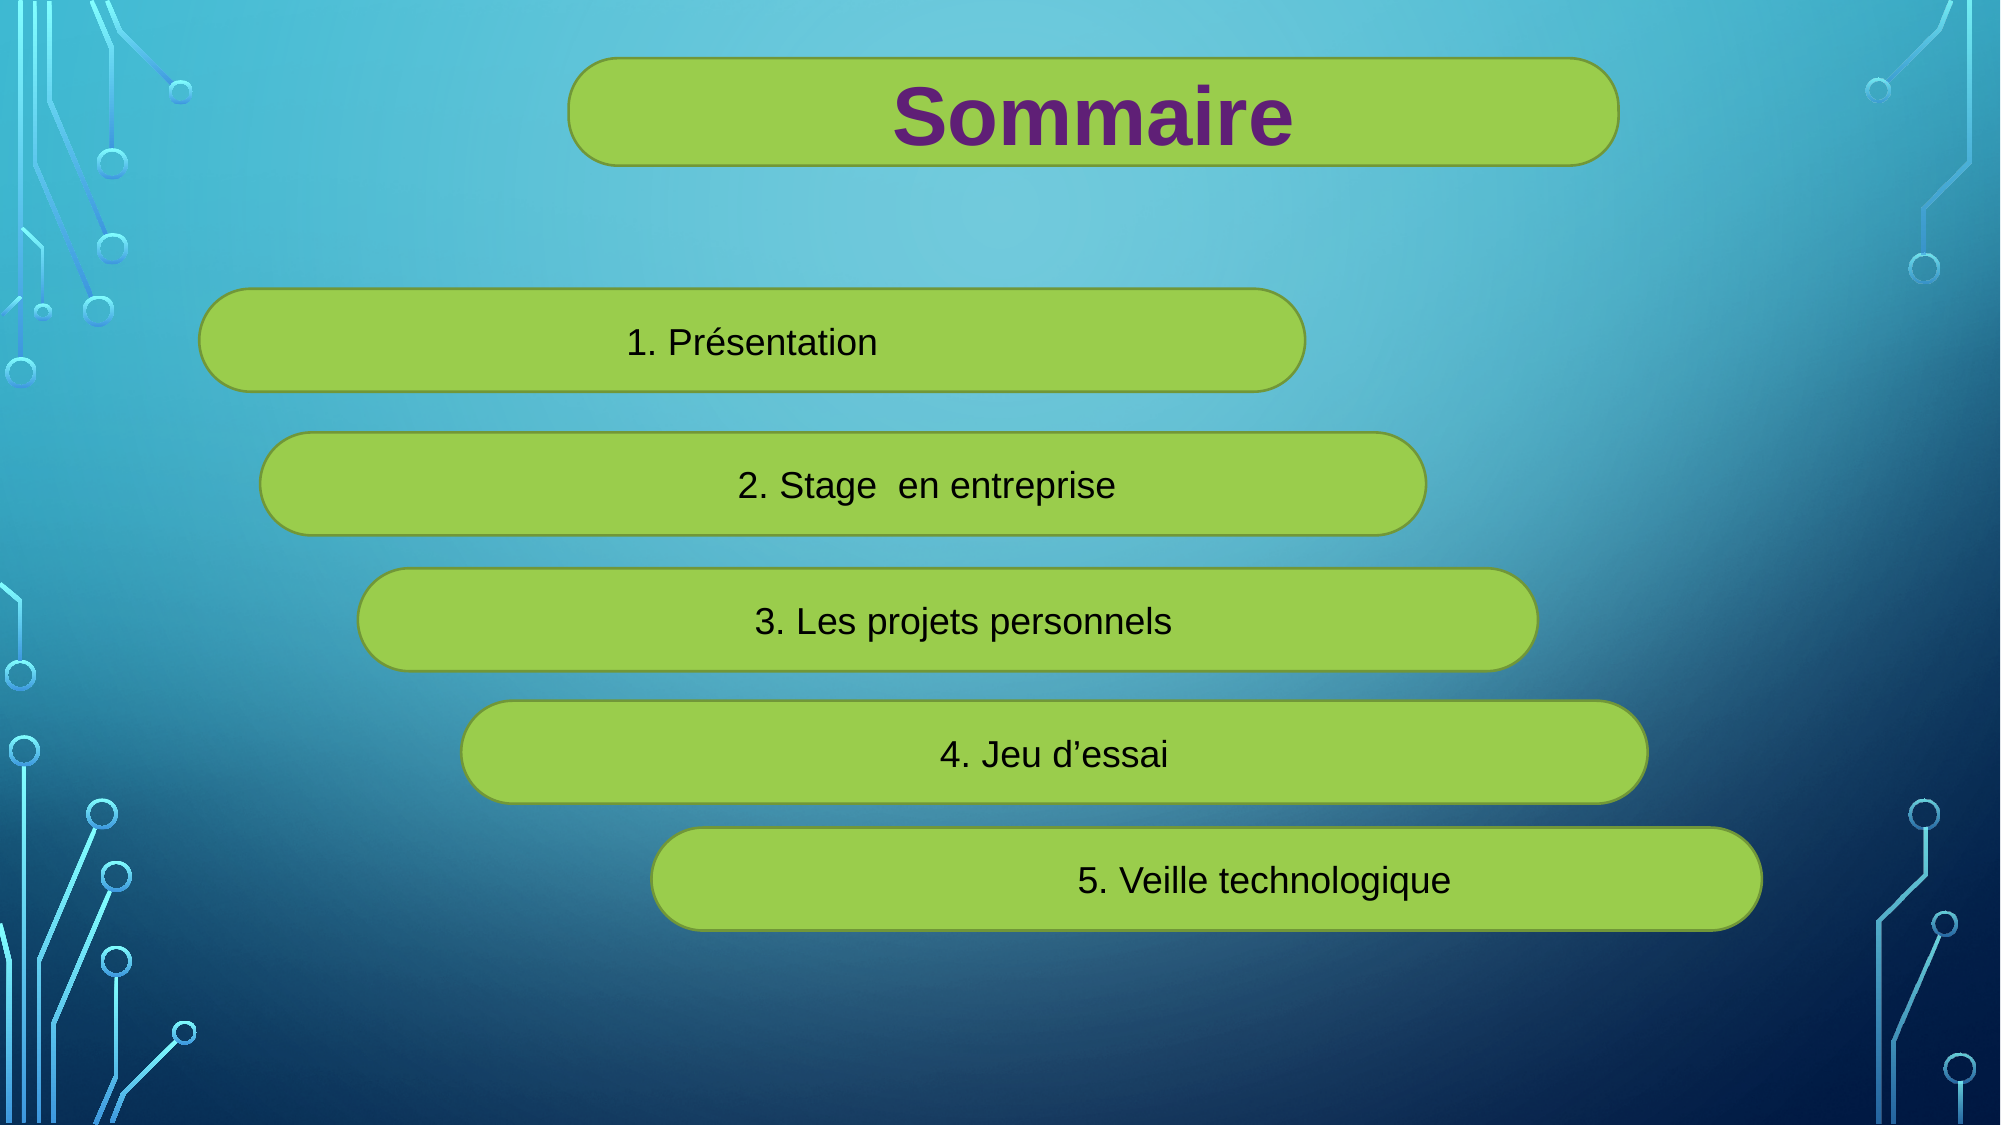

Sommaire
1. Présentation
                2. Stage  en entreprise
   3. Les projets personnels
4. Jeu d’essai
           5. Veille technologique